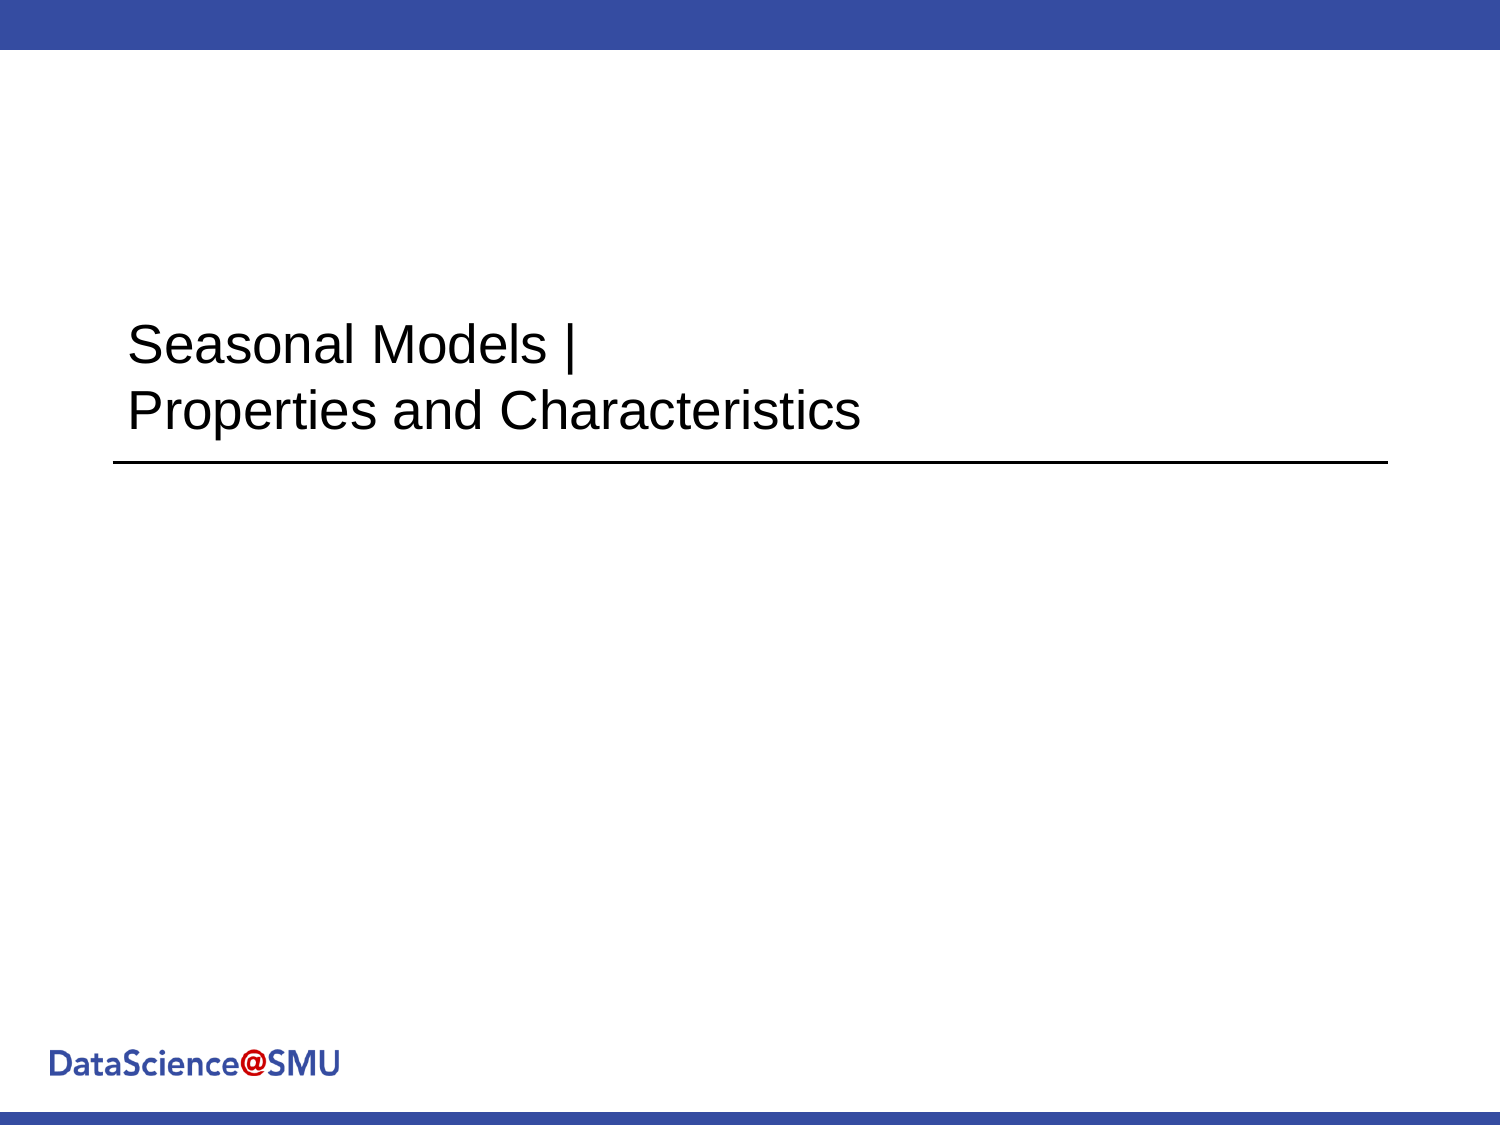

# Seasonal Models | Properties and Characteristics